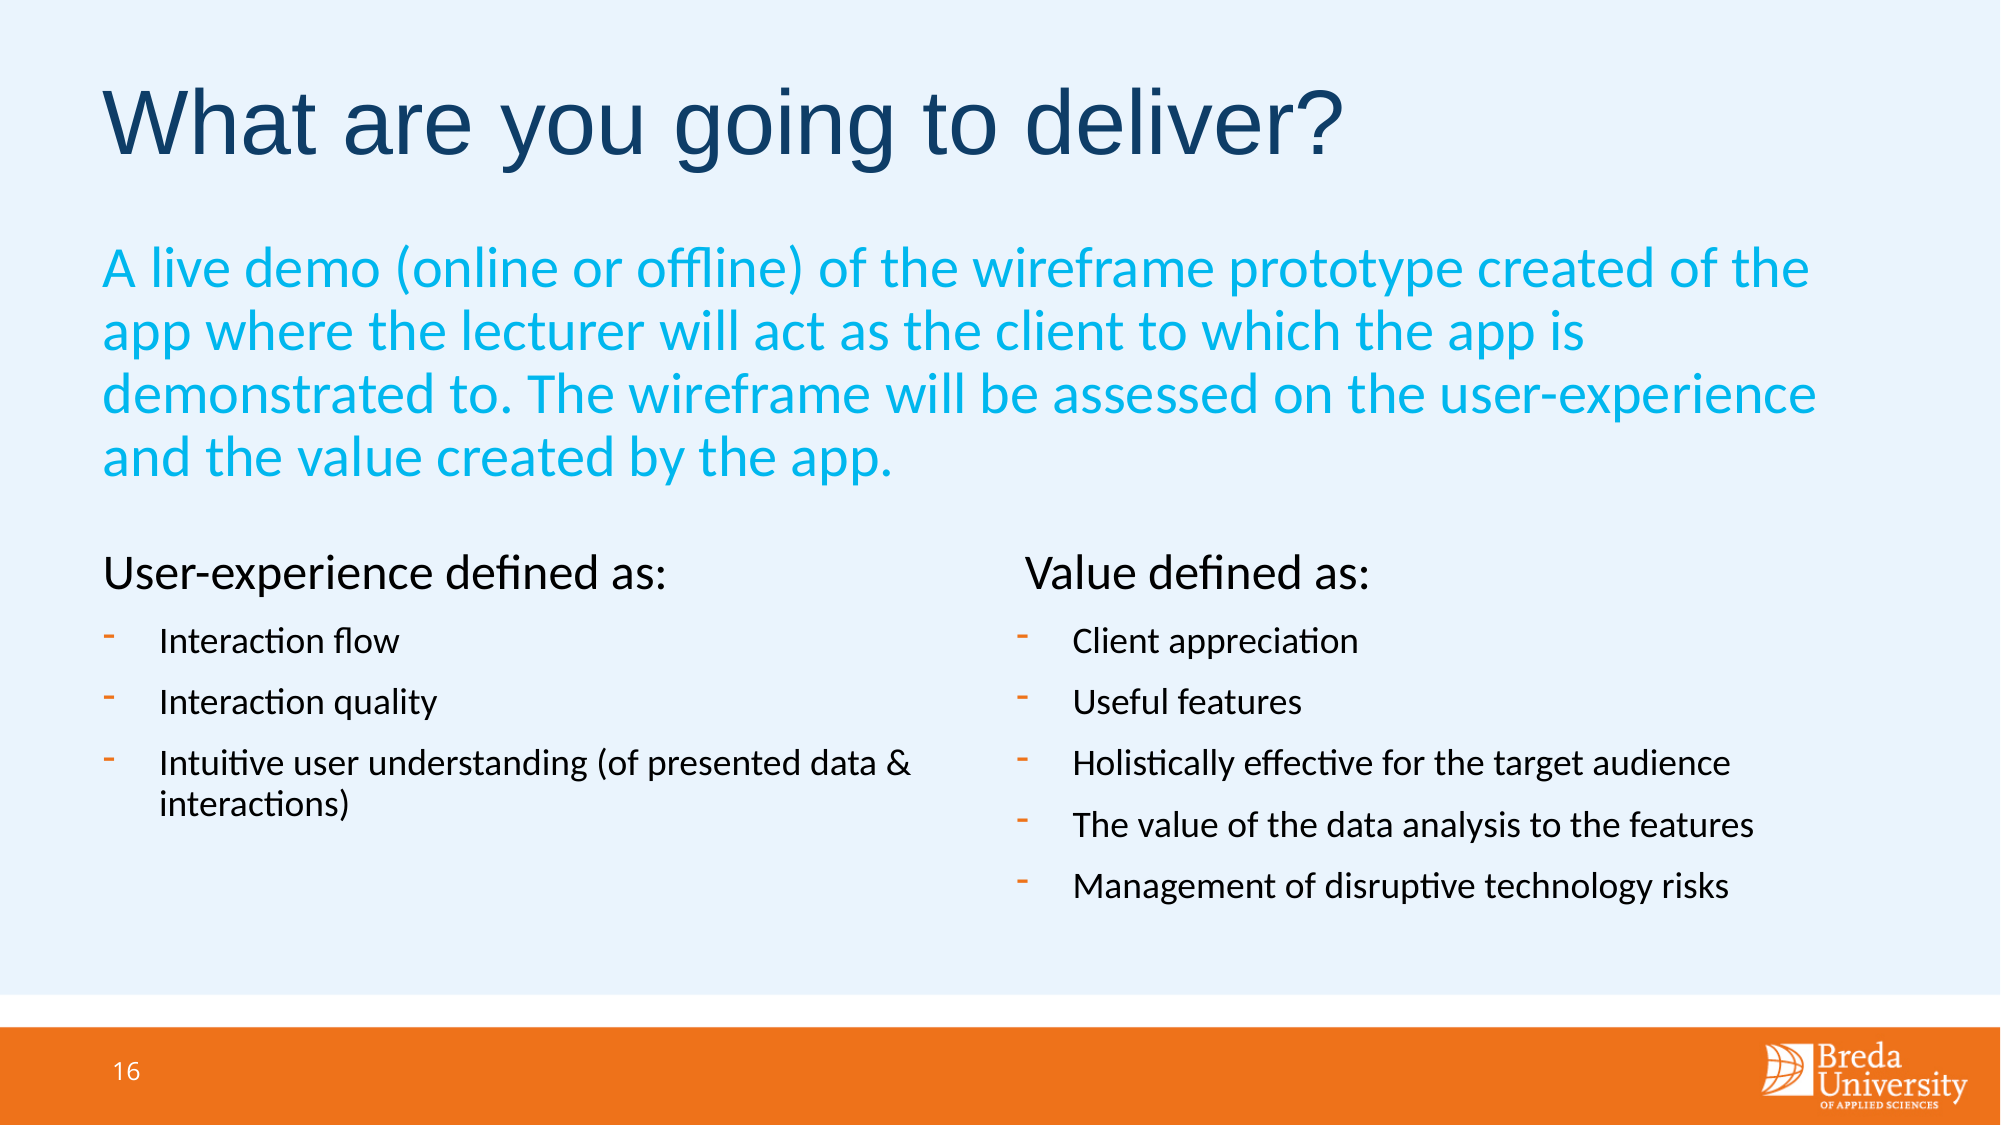

# What are you going to deliver?
A live demo (online or offline) of the wireframe prototype created of the app where the lecturer will act as the client to which the app is demonstrated to. The wireframe will be assessed on the user-experience and the value created by the app.
User-experience defined as:
Interaction flow
Interaction quality
Intuitive user understanding (of presented data & interactions)

 Value defined as:
Client appreciation
Useful features
Holistically effective for the target audience
The value of the data analysis to the features
Management of disruptive technology risks
16